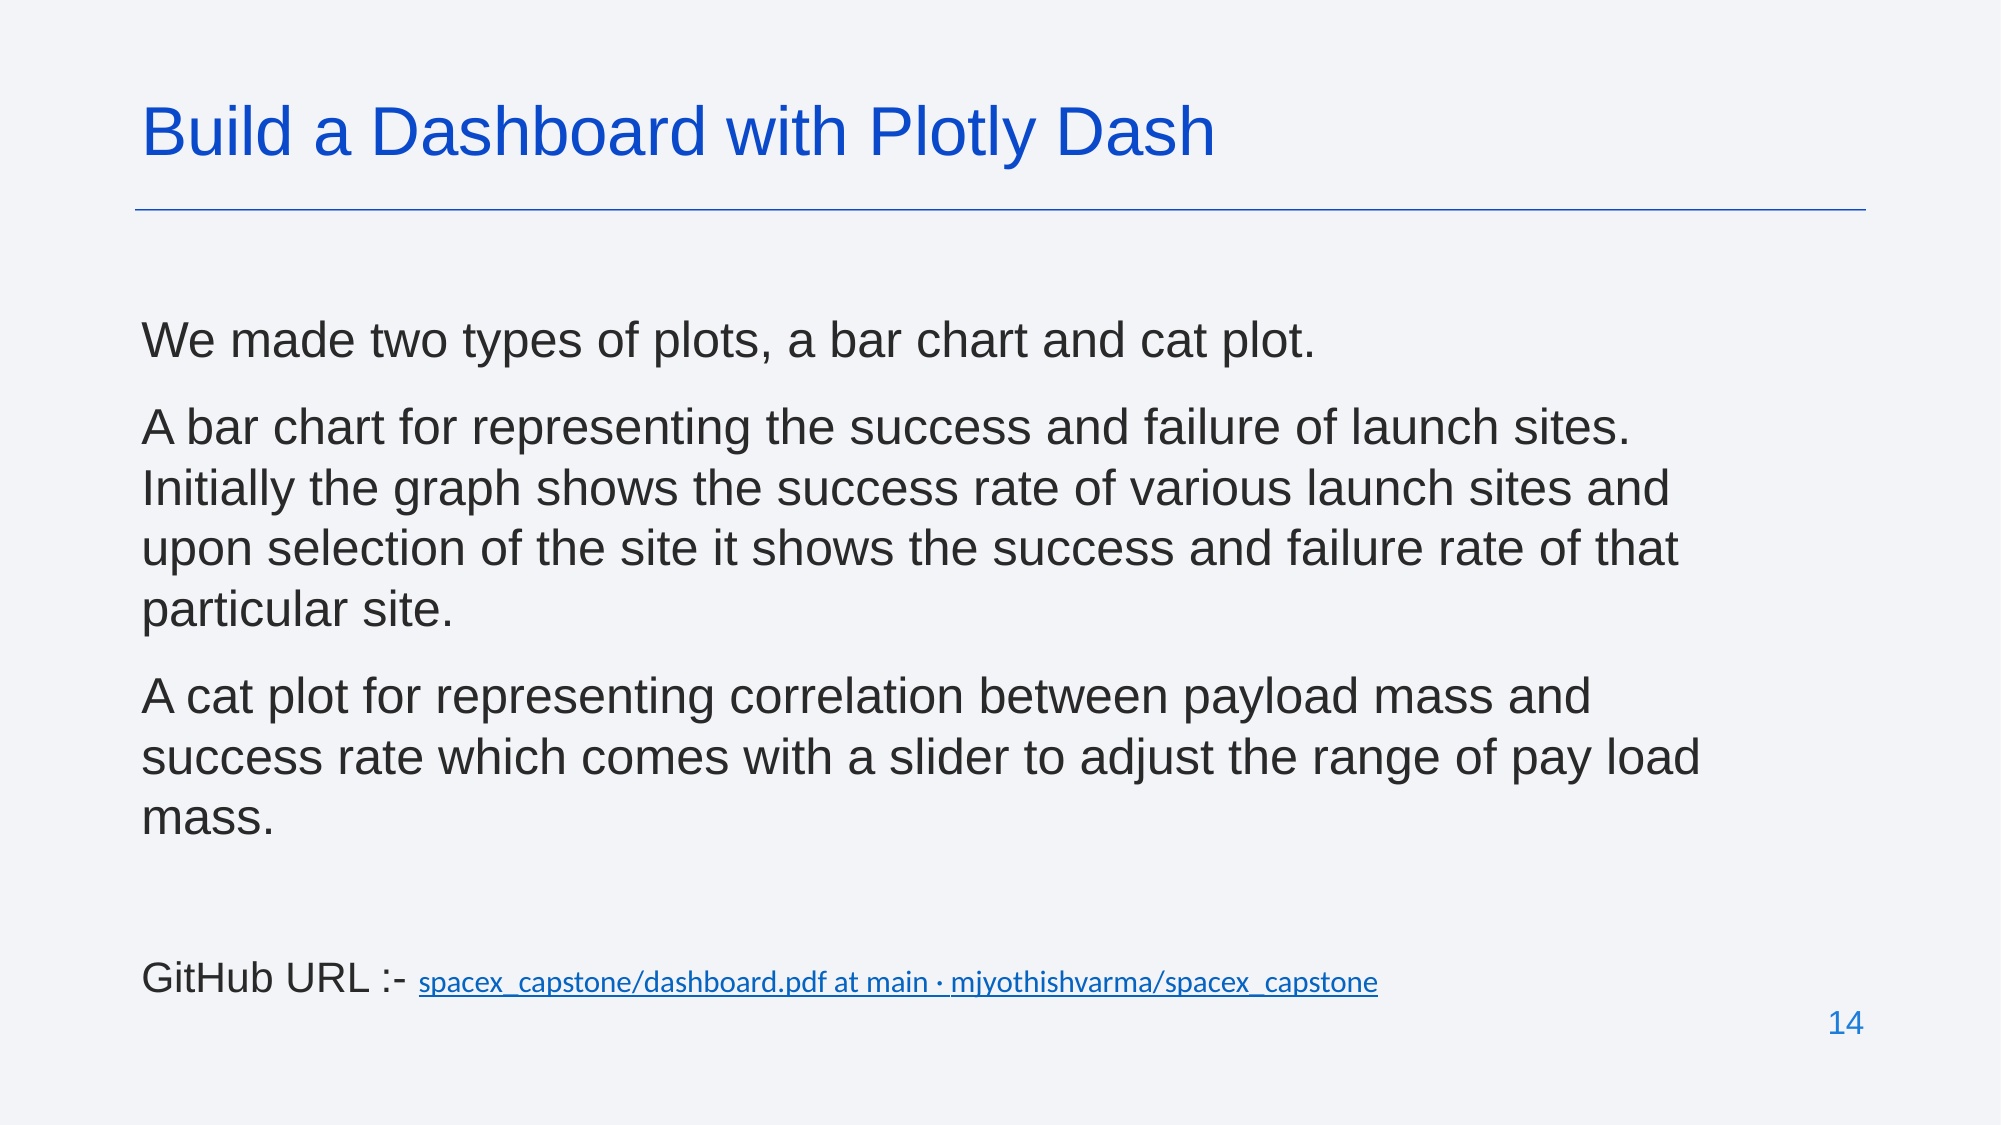

Build a Dashboard with Plotly Dash
We made two types of plots, a bar chart and cat plot.
A bar chart for representing the success and failure of launch sites. Initially the graph shows the success rate of various launch sites and upon selection of the site it shows the success and failure rate of that particular site.
A cat plot for representing correlation between payload mass and success rate which comes with a slider to adjust the range of pay load mass.

GitHub URL :- spacex_capstone/dashboard.pdf at main · mjyothishvarma/spacex_capstone
14